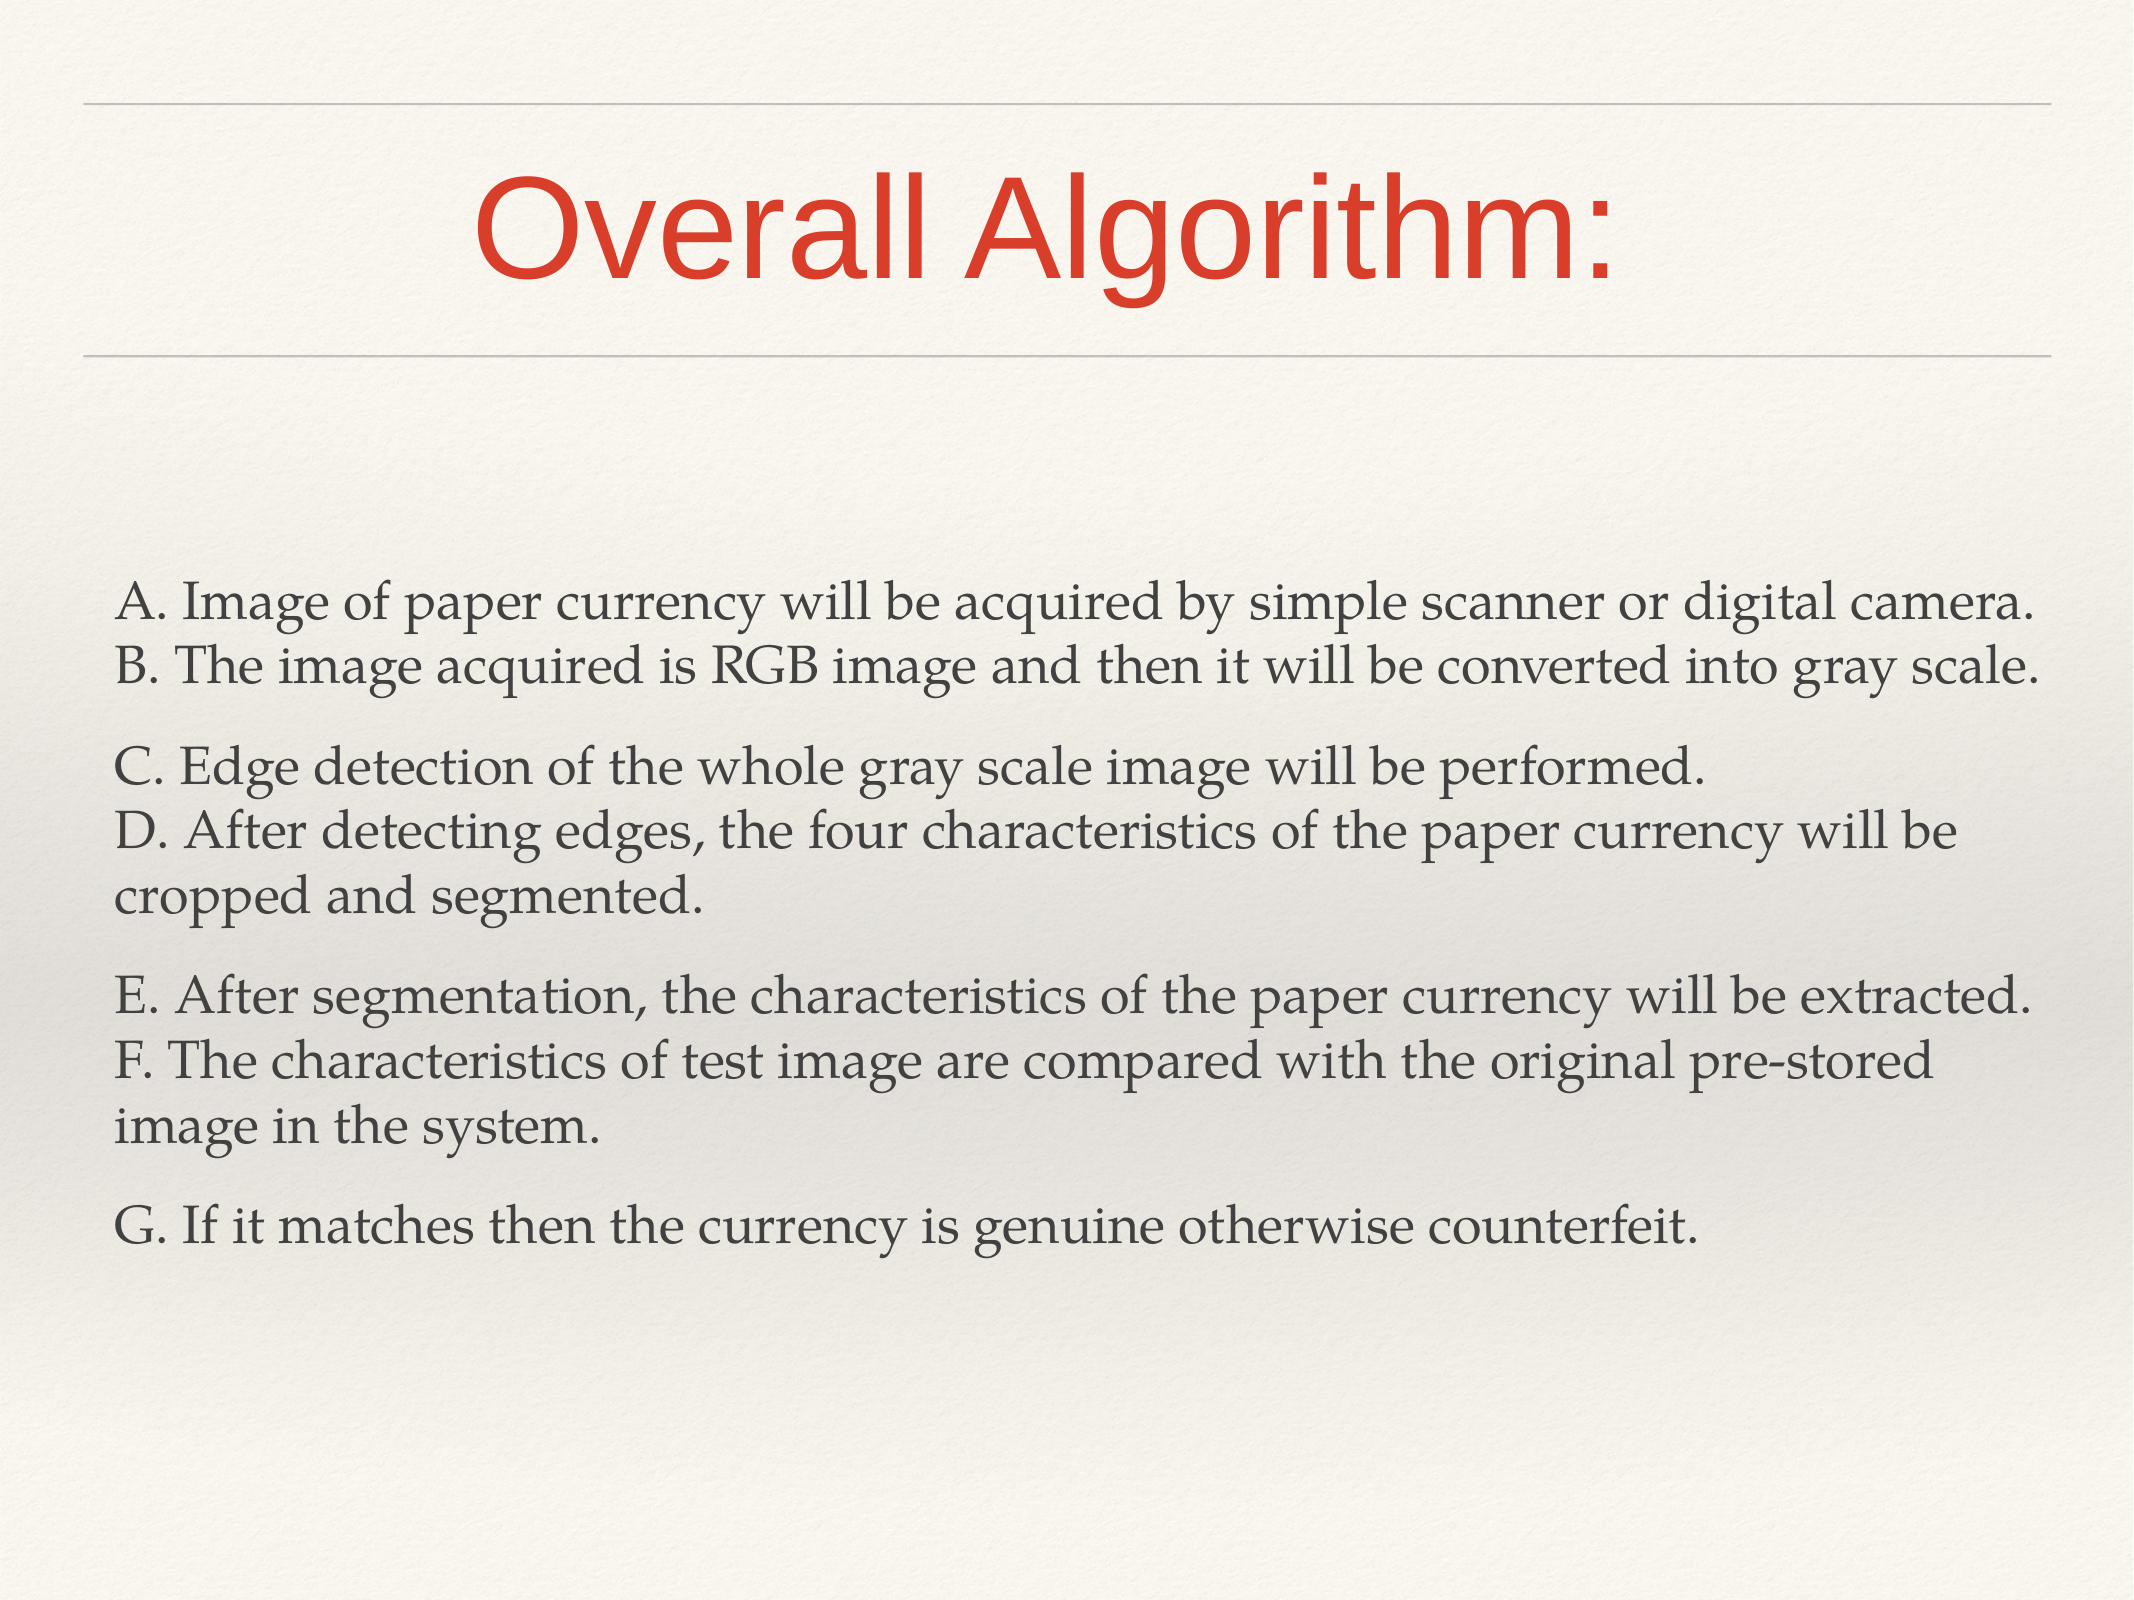

# Overall Algorithm:

A. Image of paper currency will be acquired by simple scanner or digital camera.
B. The image acquired is RGB image and then it will be converted into gray scale.
C. Edge detection of the whole gray scale image will be performed.
D. After detecting edges, the four characteristics of the paper currency will be cropped and segmented.
E. After segmentation, the characteristics of the paper currency will be extracted.
F. The characteristics of test image are compared with the original pre-stored image in the system.
G. If it matches then the currency is genuine otherwise counterfeit.